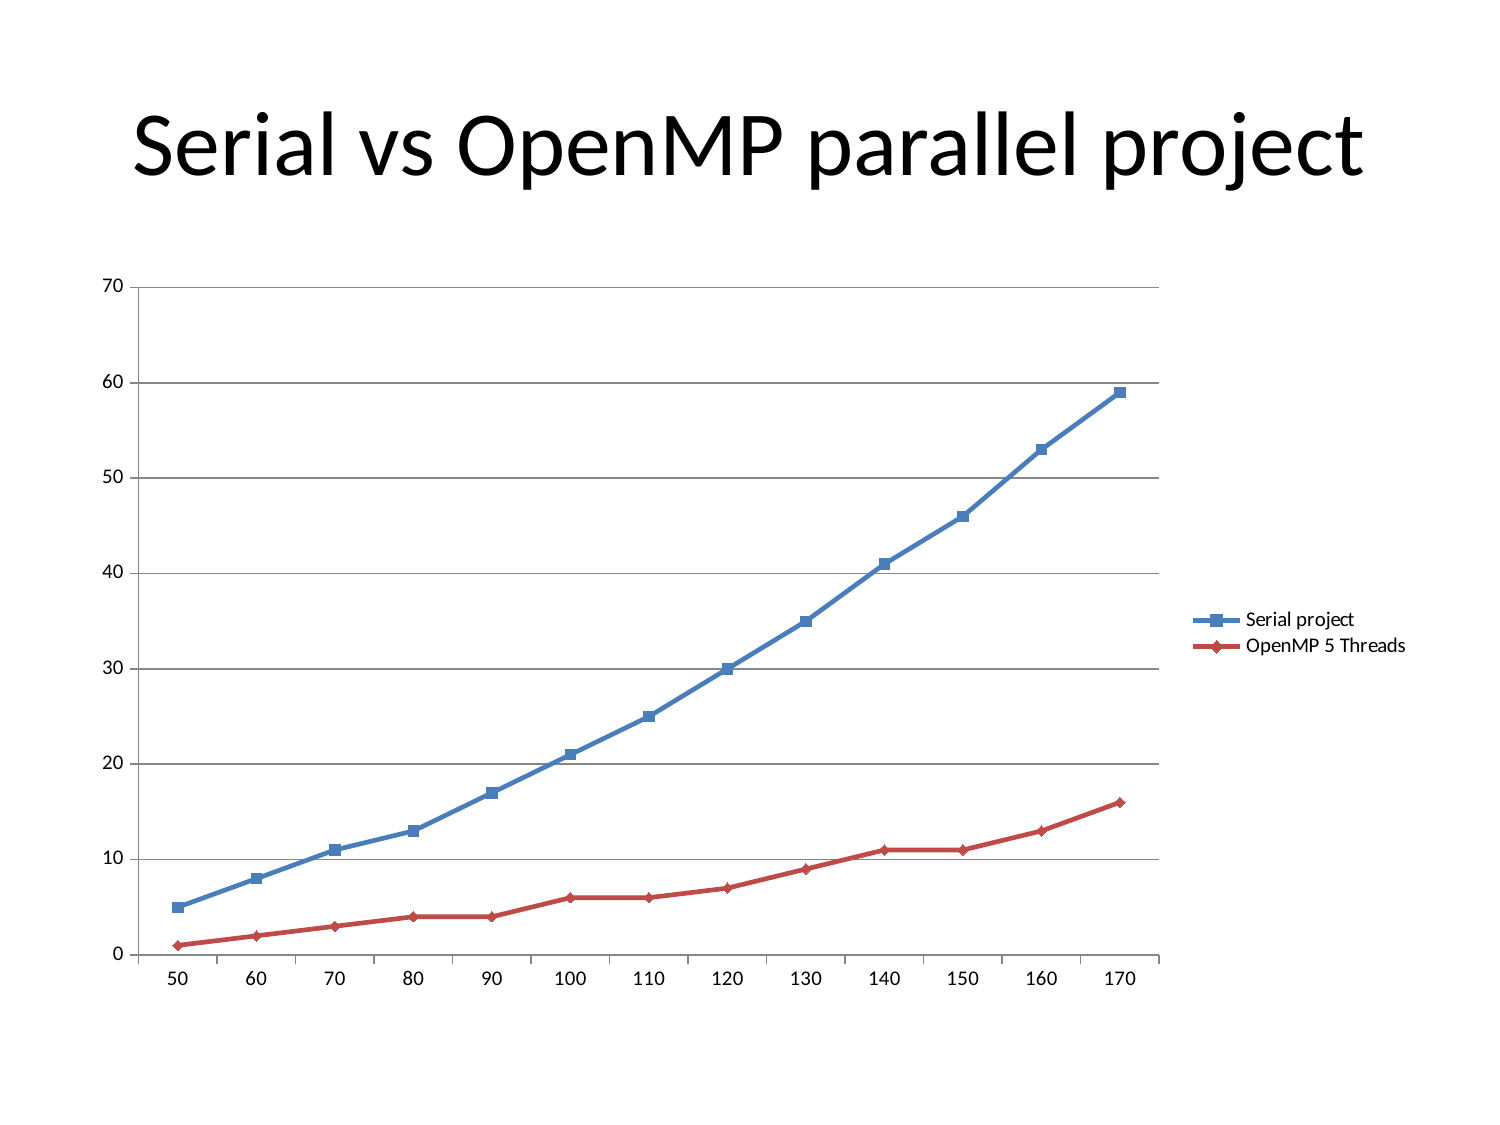

# Serial vs OpenMP parallel project

### Chart

| Category |  |  |
|---|---|---|
| 50 | 5.0 | 1.0 |
| 60 | 8.0 | 2.0 |
| 70 | 11.0 | 3.0 |
| 80 | 13.0 | 4.0 |
| 90 | 17.0 | 4.0 |
| 100 | 21.0 | 6.0 |
| 110 | 25.0 | 6.0 |
| 120 | 30.0 | 7.0 |
| 130 | 35.0 | 9.0 |
| 140 | 41.0 | 11.0 |
| 150 | 46.0 | 11.0 |
| 160 | 53.0 | 13.0 |
| 170 | 59.0 | 16.0 |